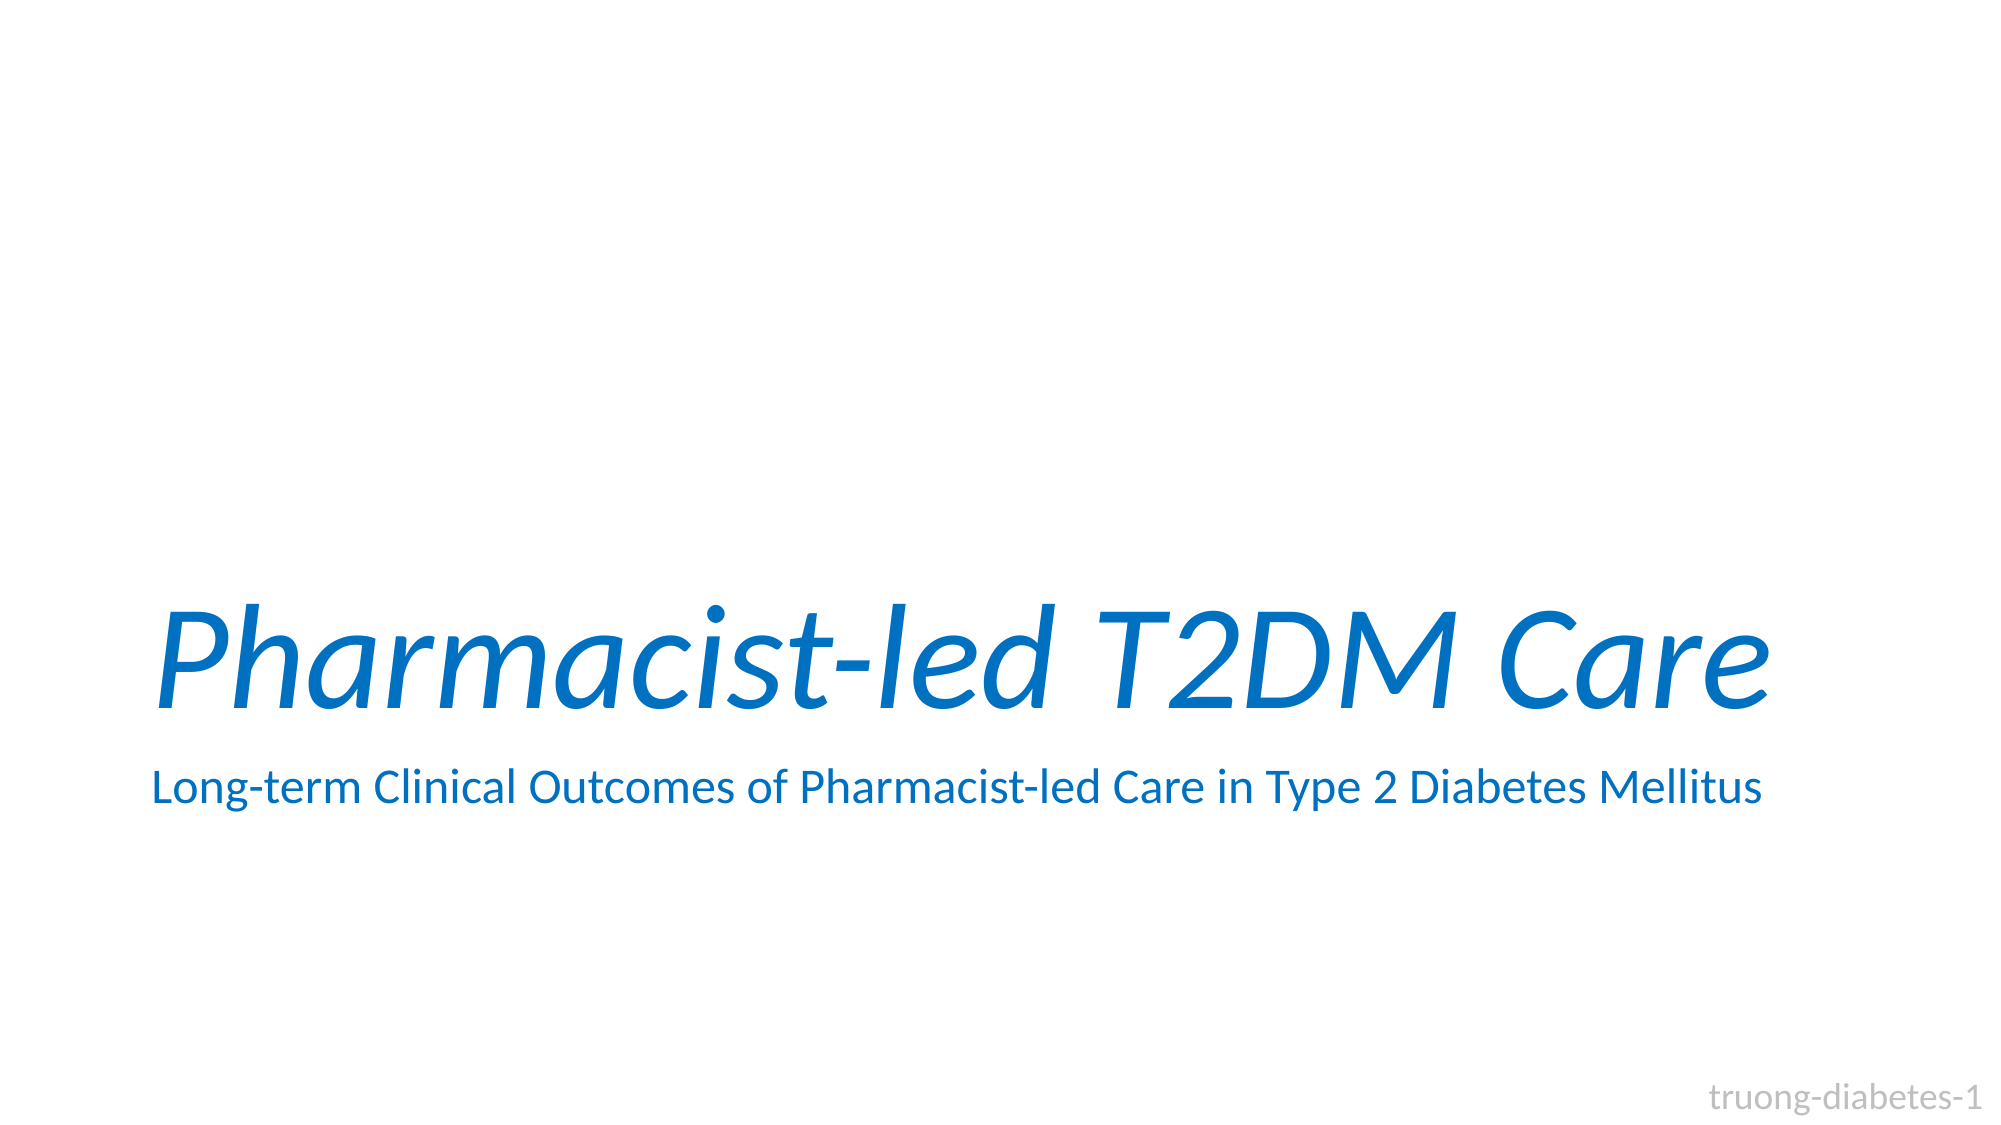

# Pharmacist-led T2DM Care
Long-term Clinical Outcomes of Pharmacist-led Care in Type 2 Diabetes Mellitus
truong-diabetes-1